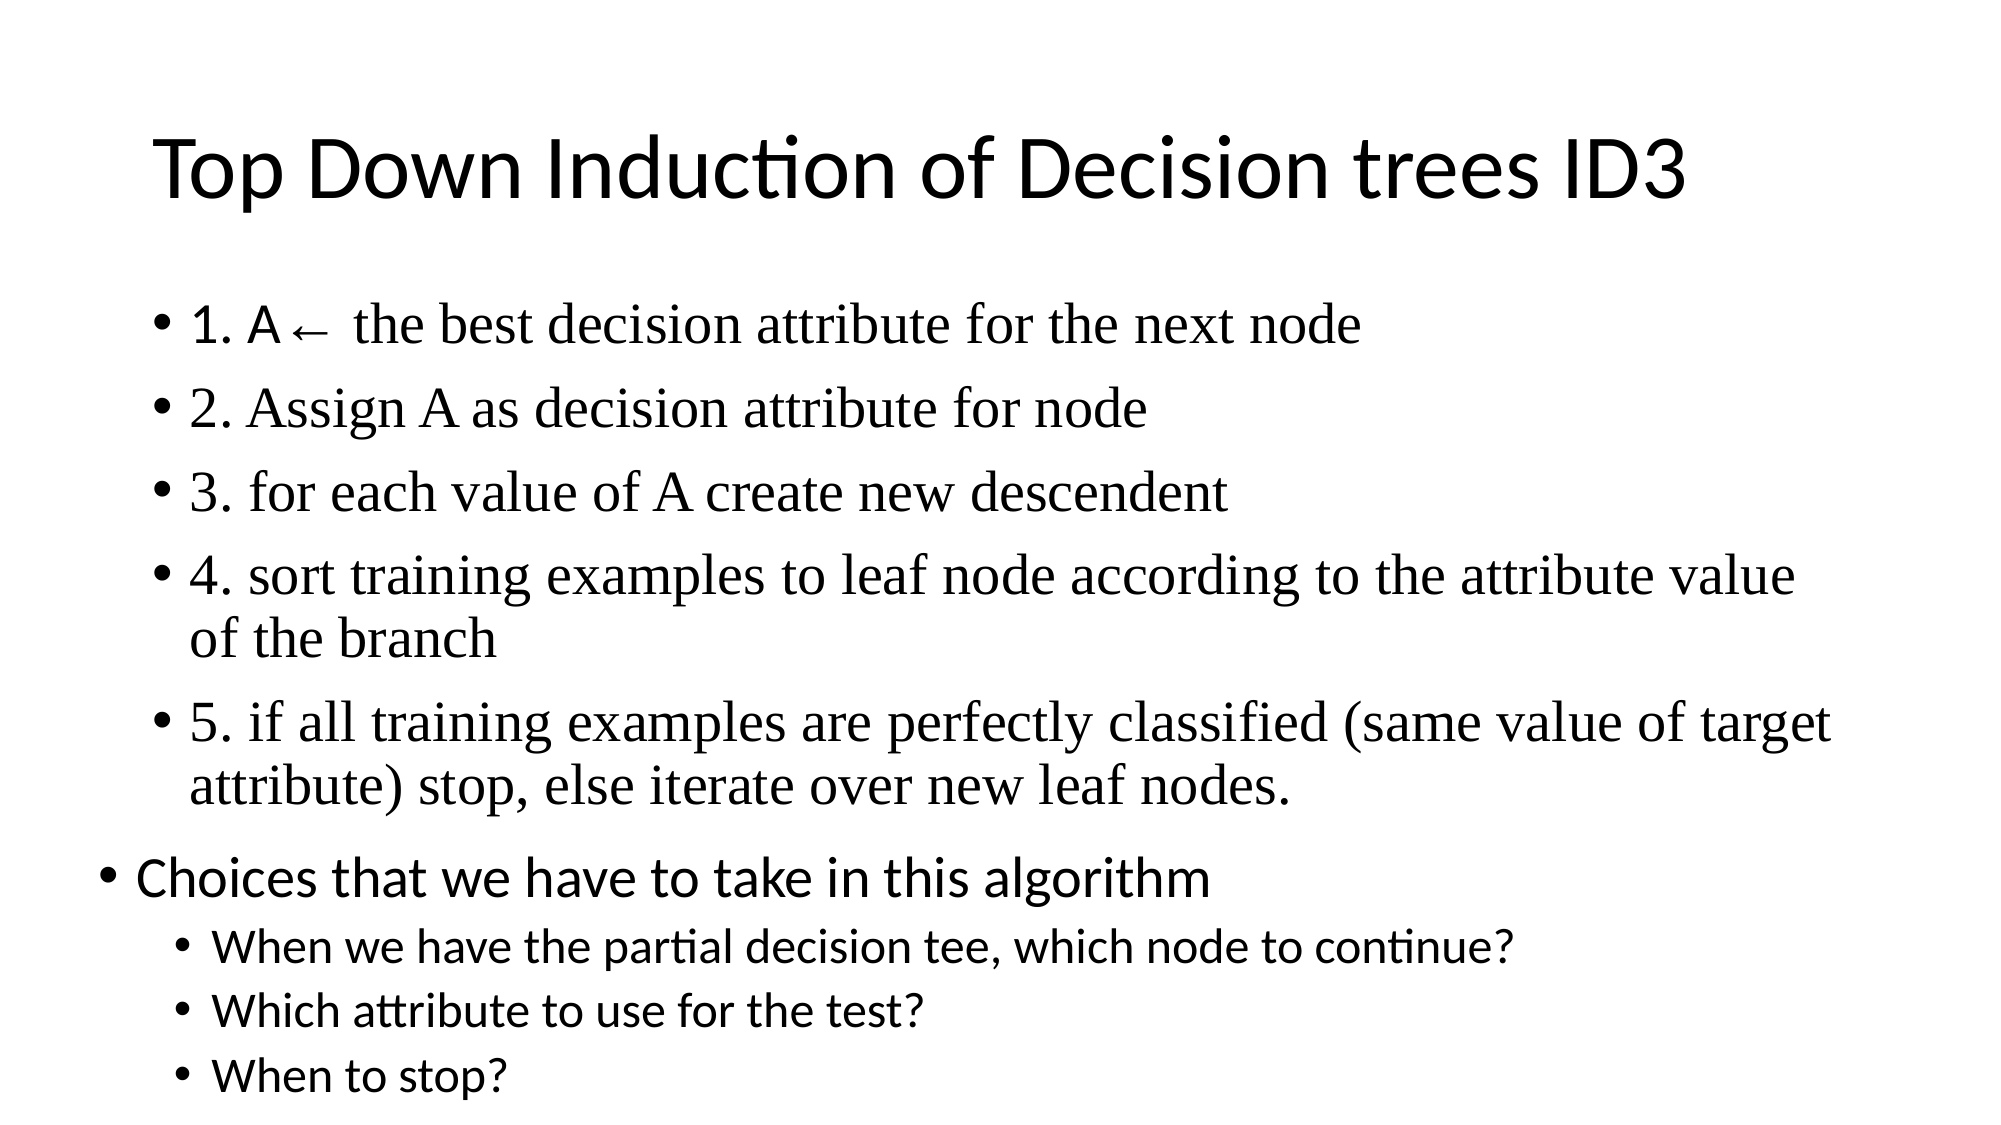

# Top Down Induction of Decision trees ID3
1. A← the best decision attribute for the next node
2. Assign A as decision attribute for node
3. for each value of A create new descendent
4. sort training examples to leaf node according to the attribute value of the branch
5. if all training examples are perfectly classified (same value of target attribute) stop, else iterate over new leaf nodes.
Choices that we have to take in this algorithm
When we have the partial decision tee, which node to continue?
Which attribute to use for the test?
When to stop?